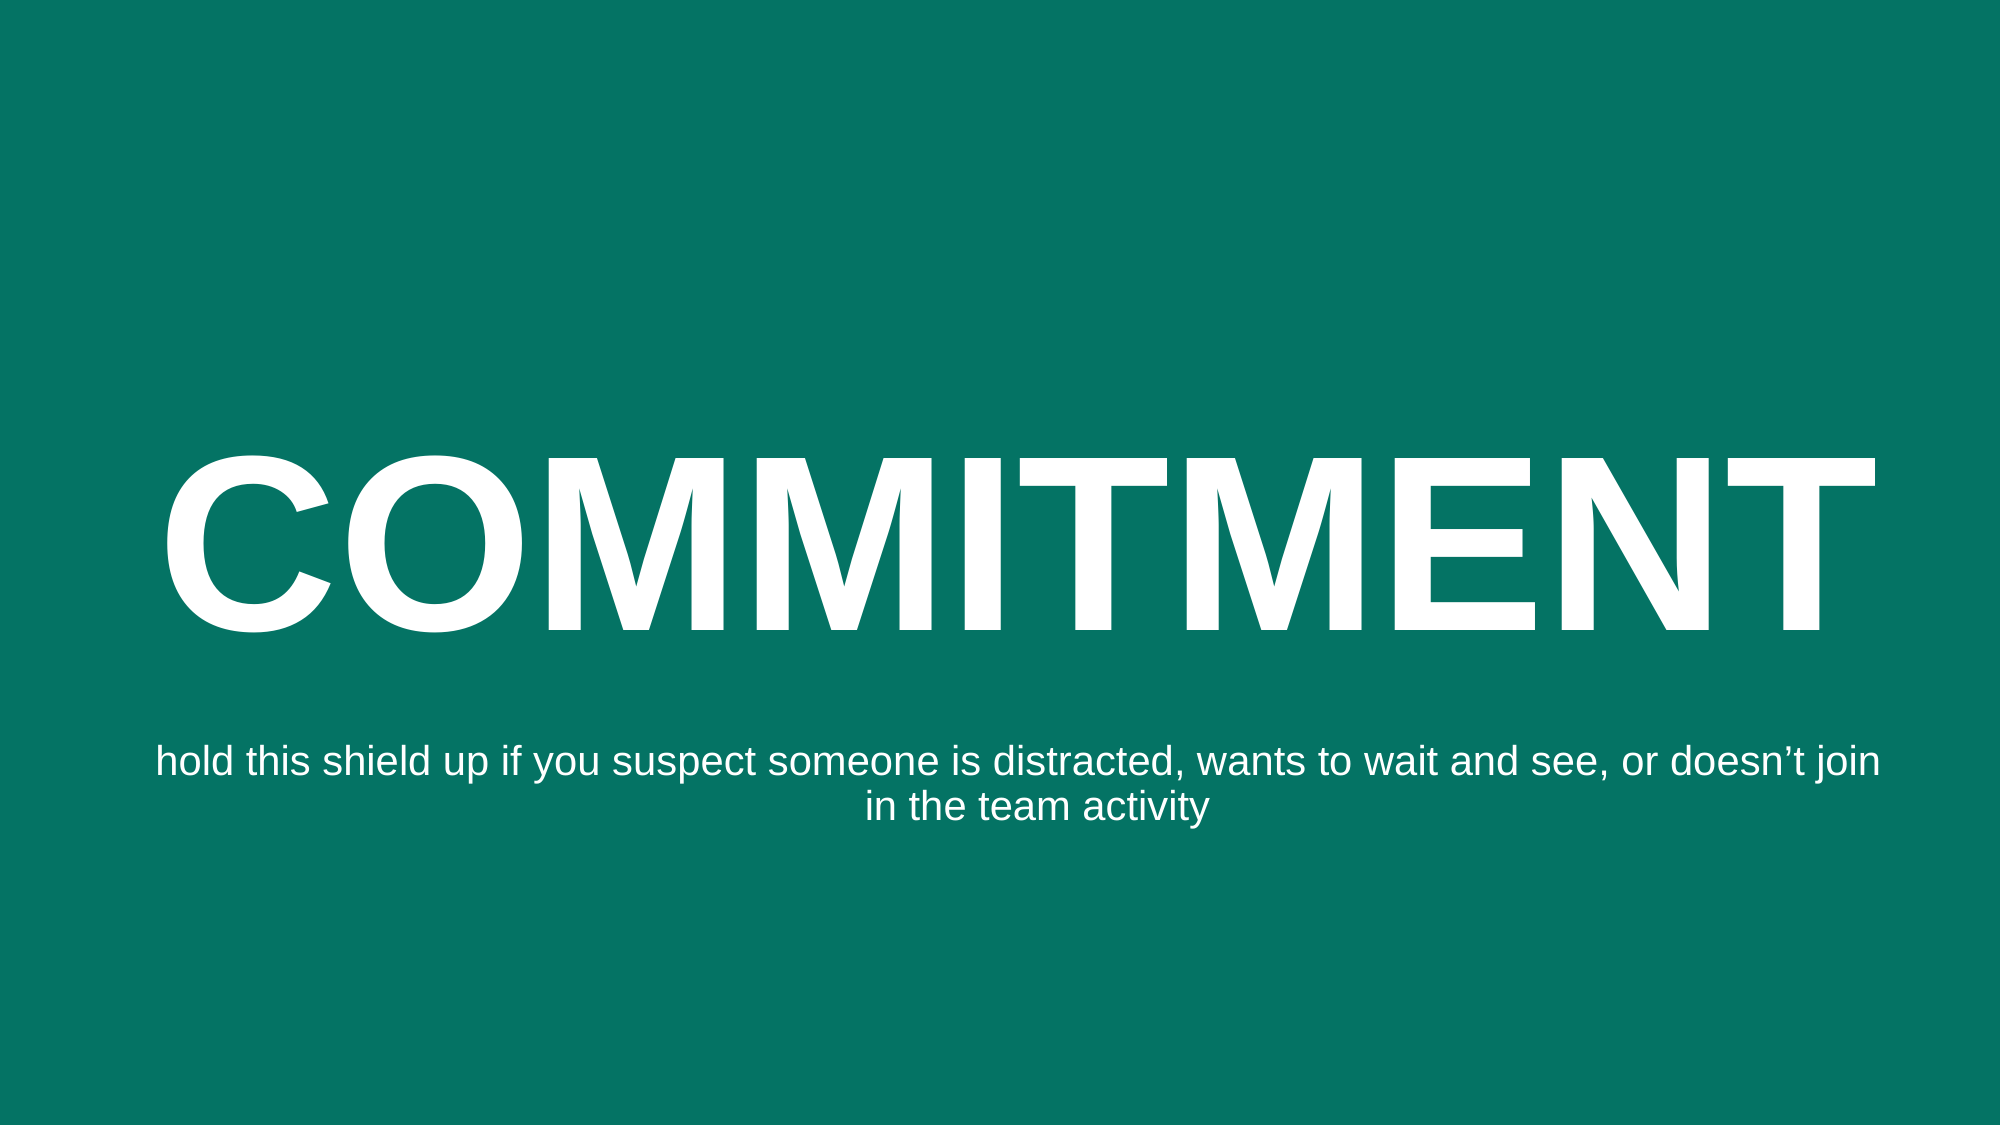

COMMITMENT
hold this shield up if you suspect someone is distracted, wants to wait and see, or doesn’t join in the team activity